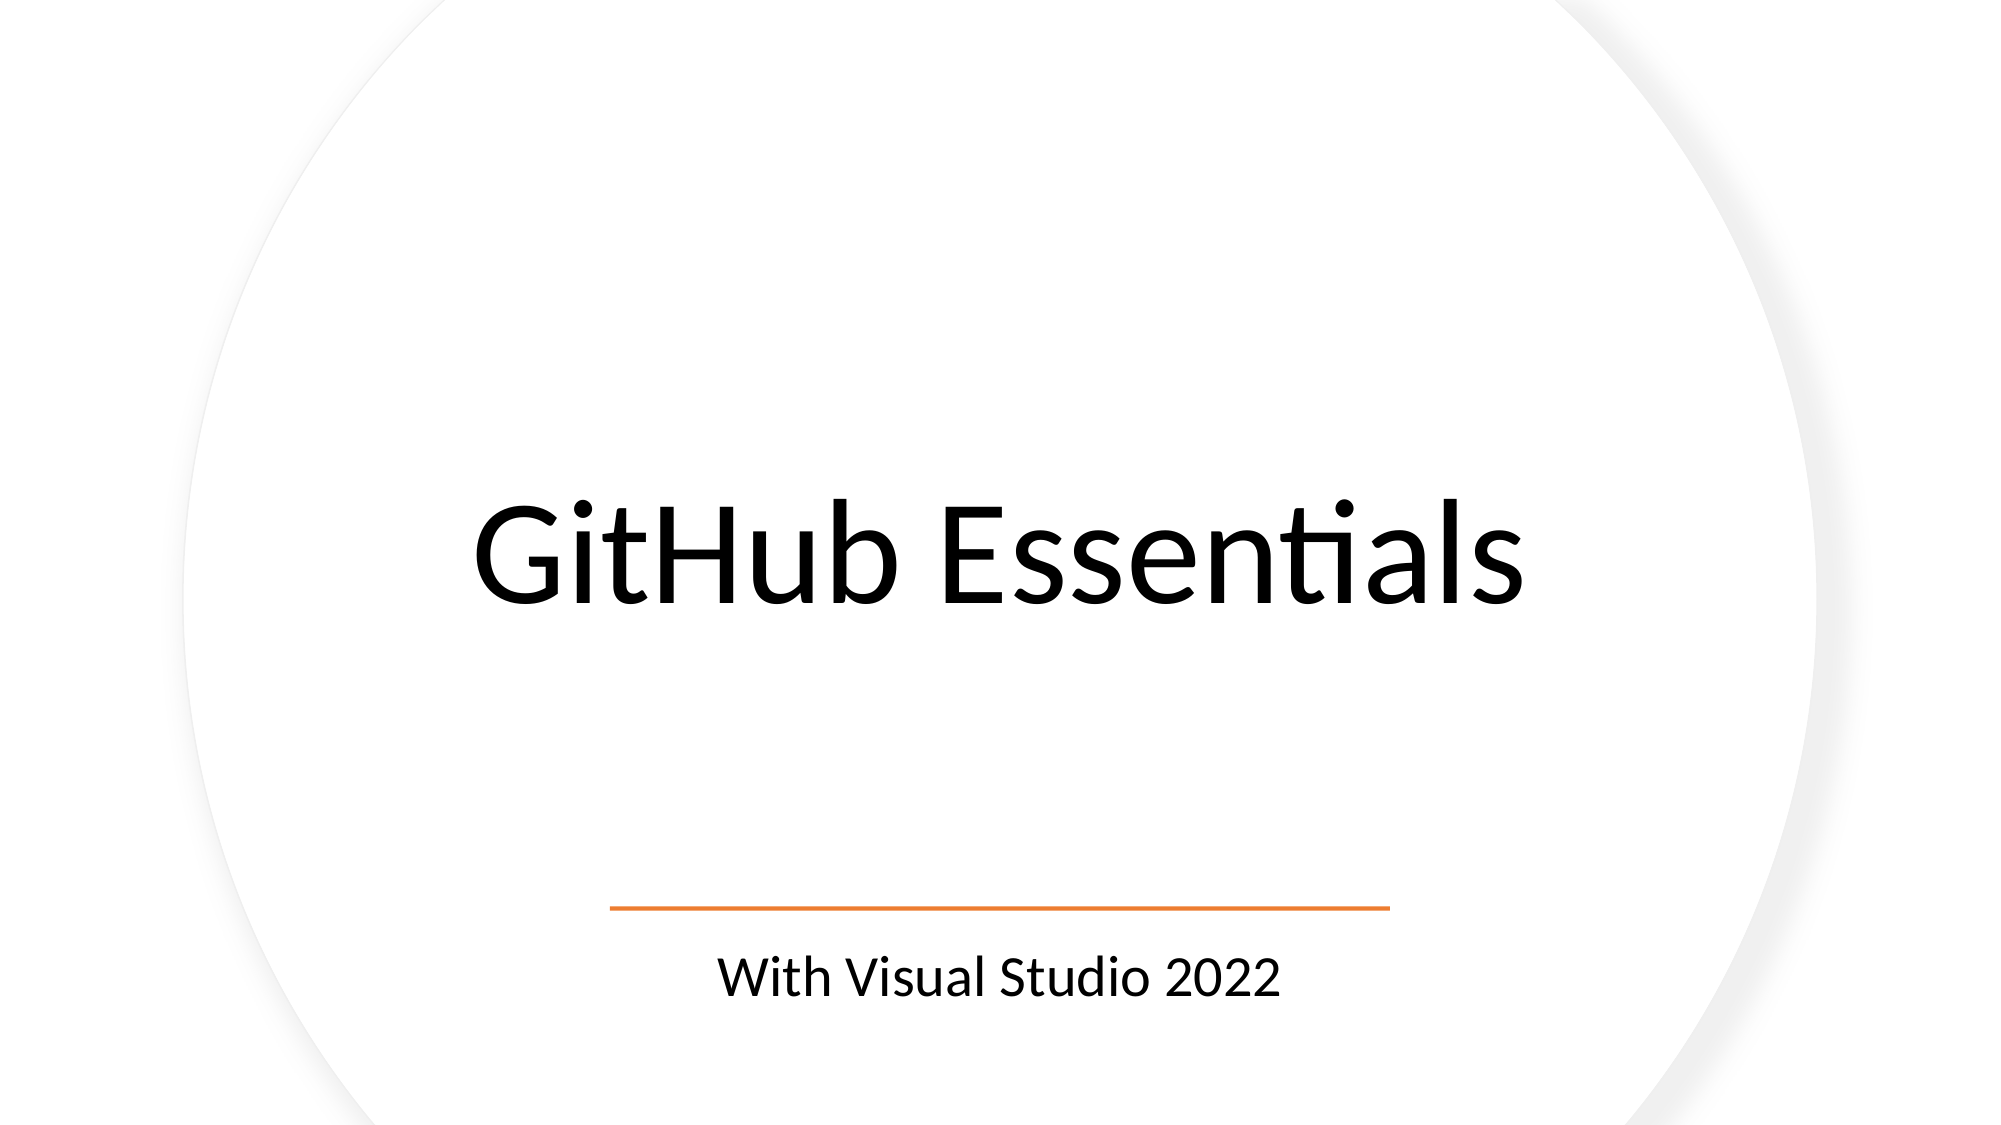

# GitHub Essentials

With Visual Studio 2022